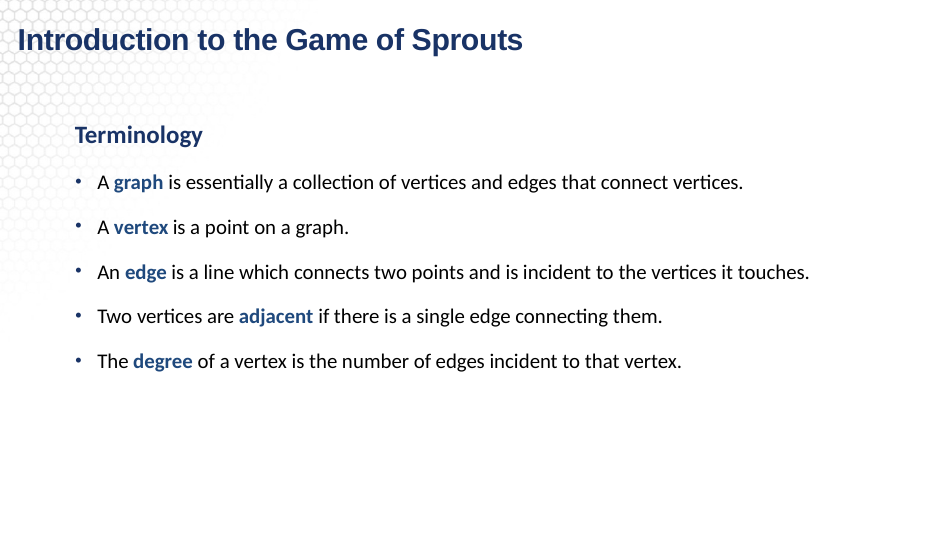

# Introduction to the Game of Sprouts
Terminology
A graph is essentially a collection of vertices and edges that connect vertices.
A vertex is a point on a graph.
An edge is a line which connects two points and is incident to the vertices it touches.
Two vertices are adjacent if there is a single edge connecting them.
The degree of a vertex is the number of edges incident to that vertex.